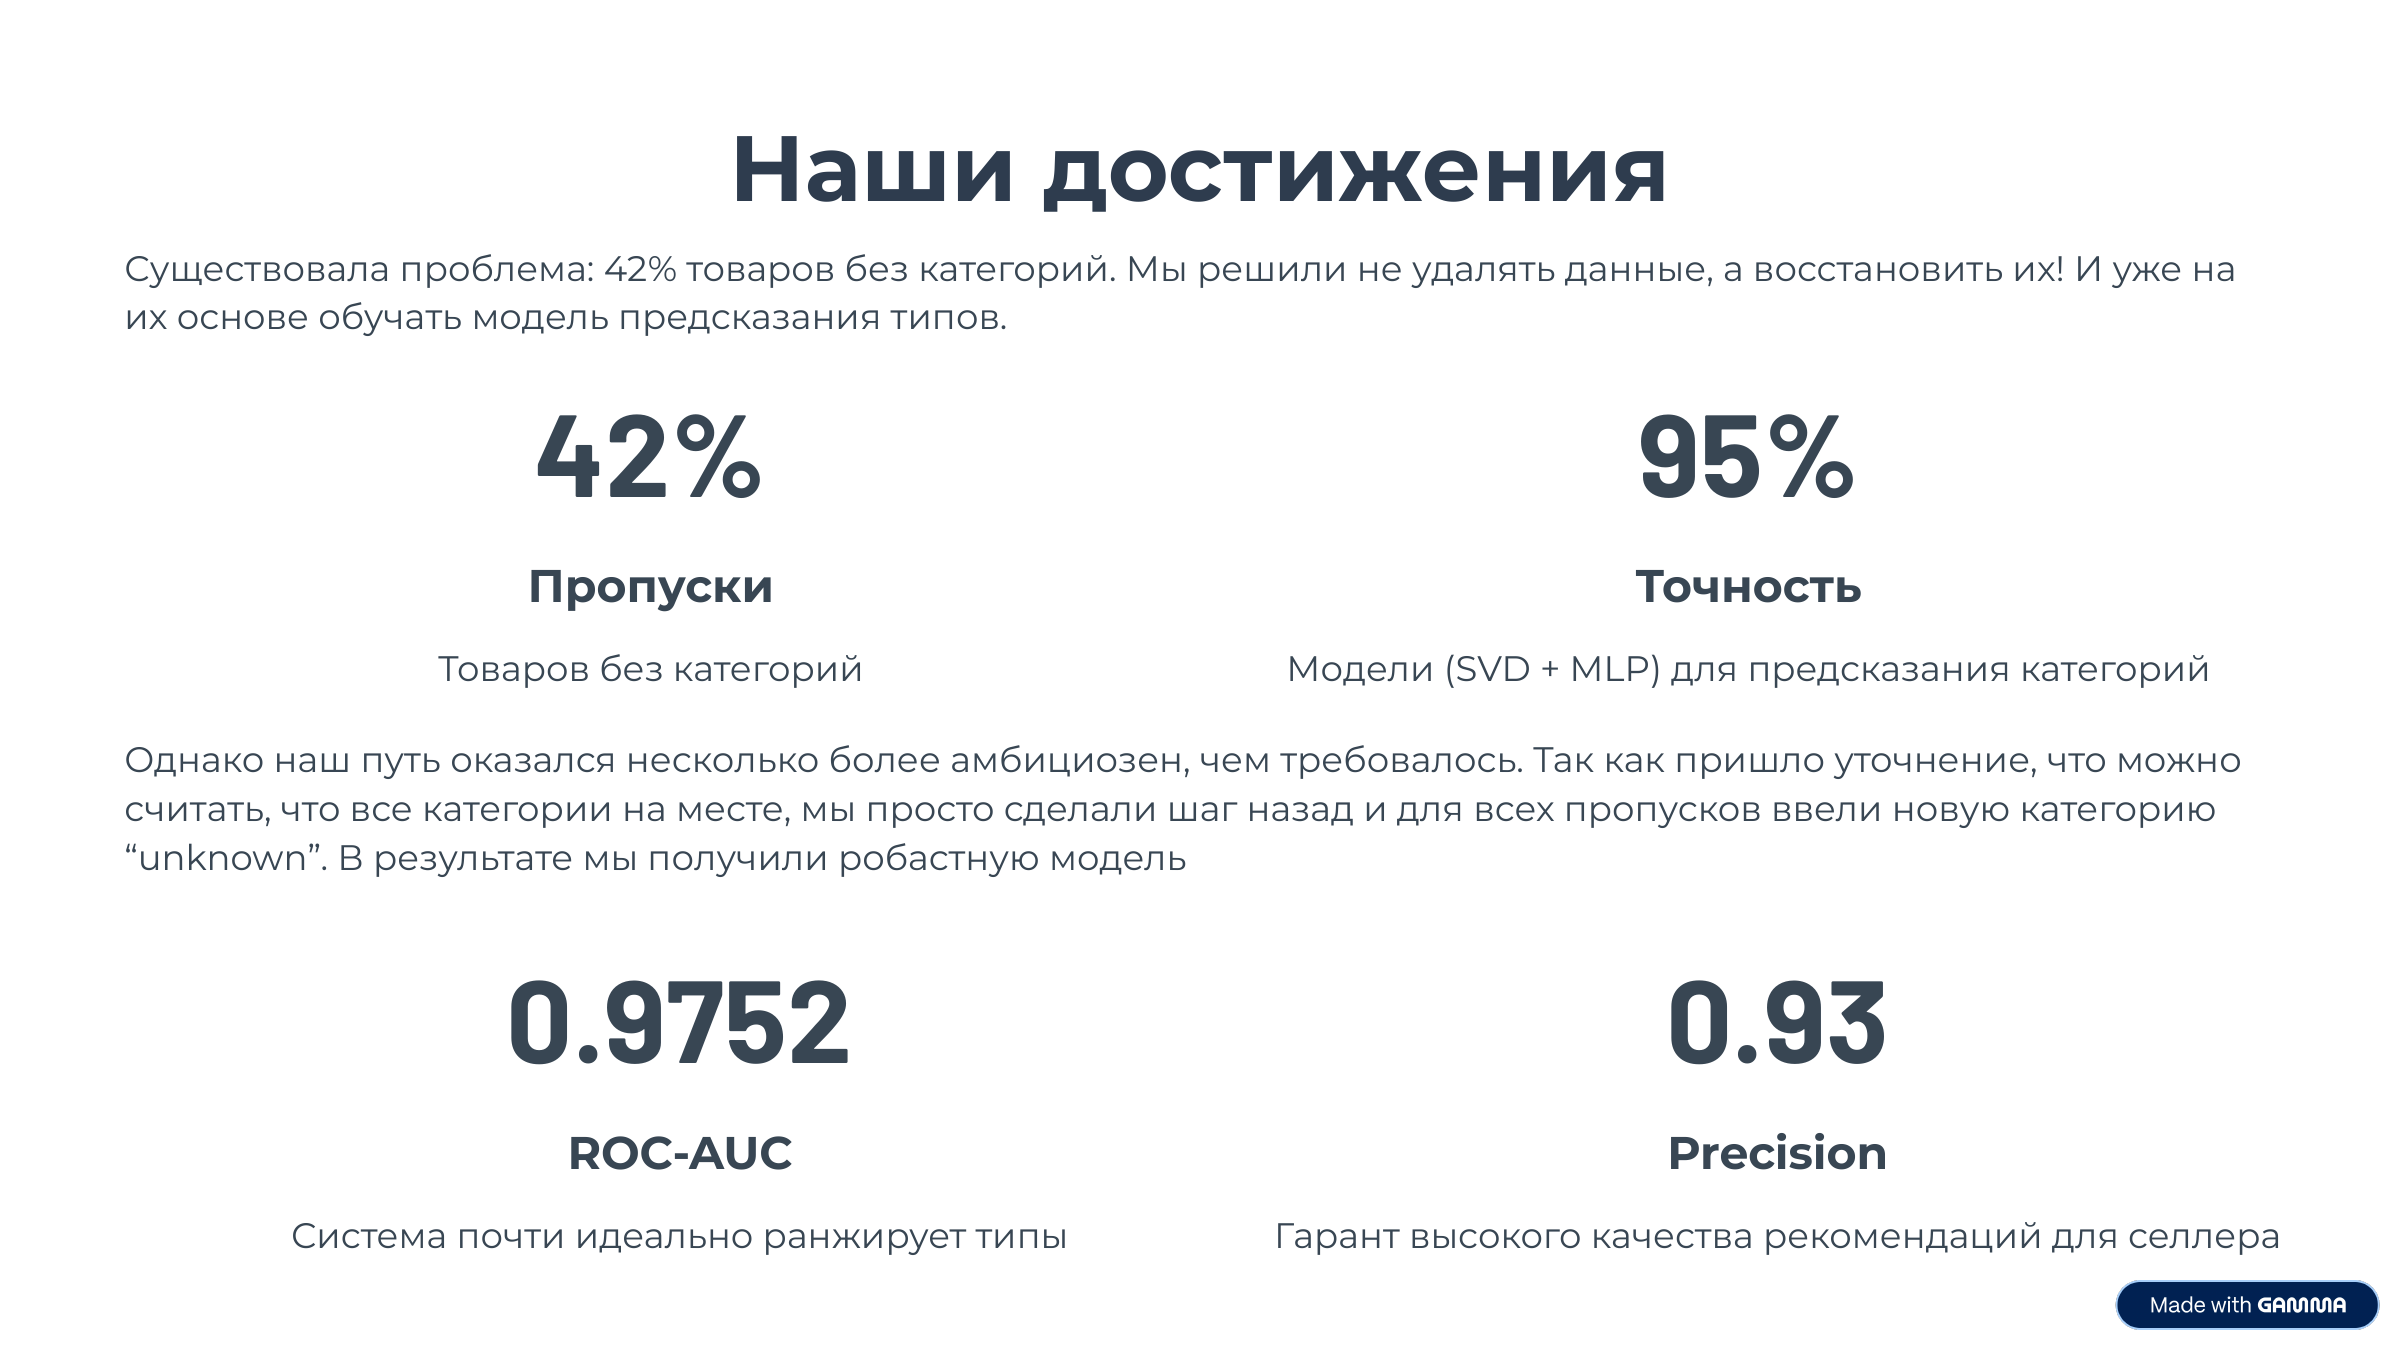

Наши достижения
Существовала проблема: 42% товаров без категорий. Мы решили не удалять данные, а восстановить их! И уже на их основе обучать модель предсказания типов.
42%
95%
Пропуски
Точность
Товаров без категорий
Модели (SVD + MLP) для предсказания категорий
Однако наш путь оказался несколько более амбициозен, чем требовалось. Так как пришло уточнение, что можно считать, что все категории на месте, мы просто сделали шаг назад и для всех пропусков ввели новую категорию “unknown”. В результате мы получили робастную модель
0.9752
0.93
ROC-AUC
Precision
Система почти идеально ранжирует типы
Гарант высокого качества рекомендаций для селлера